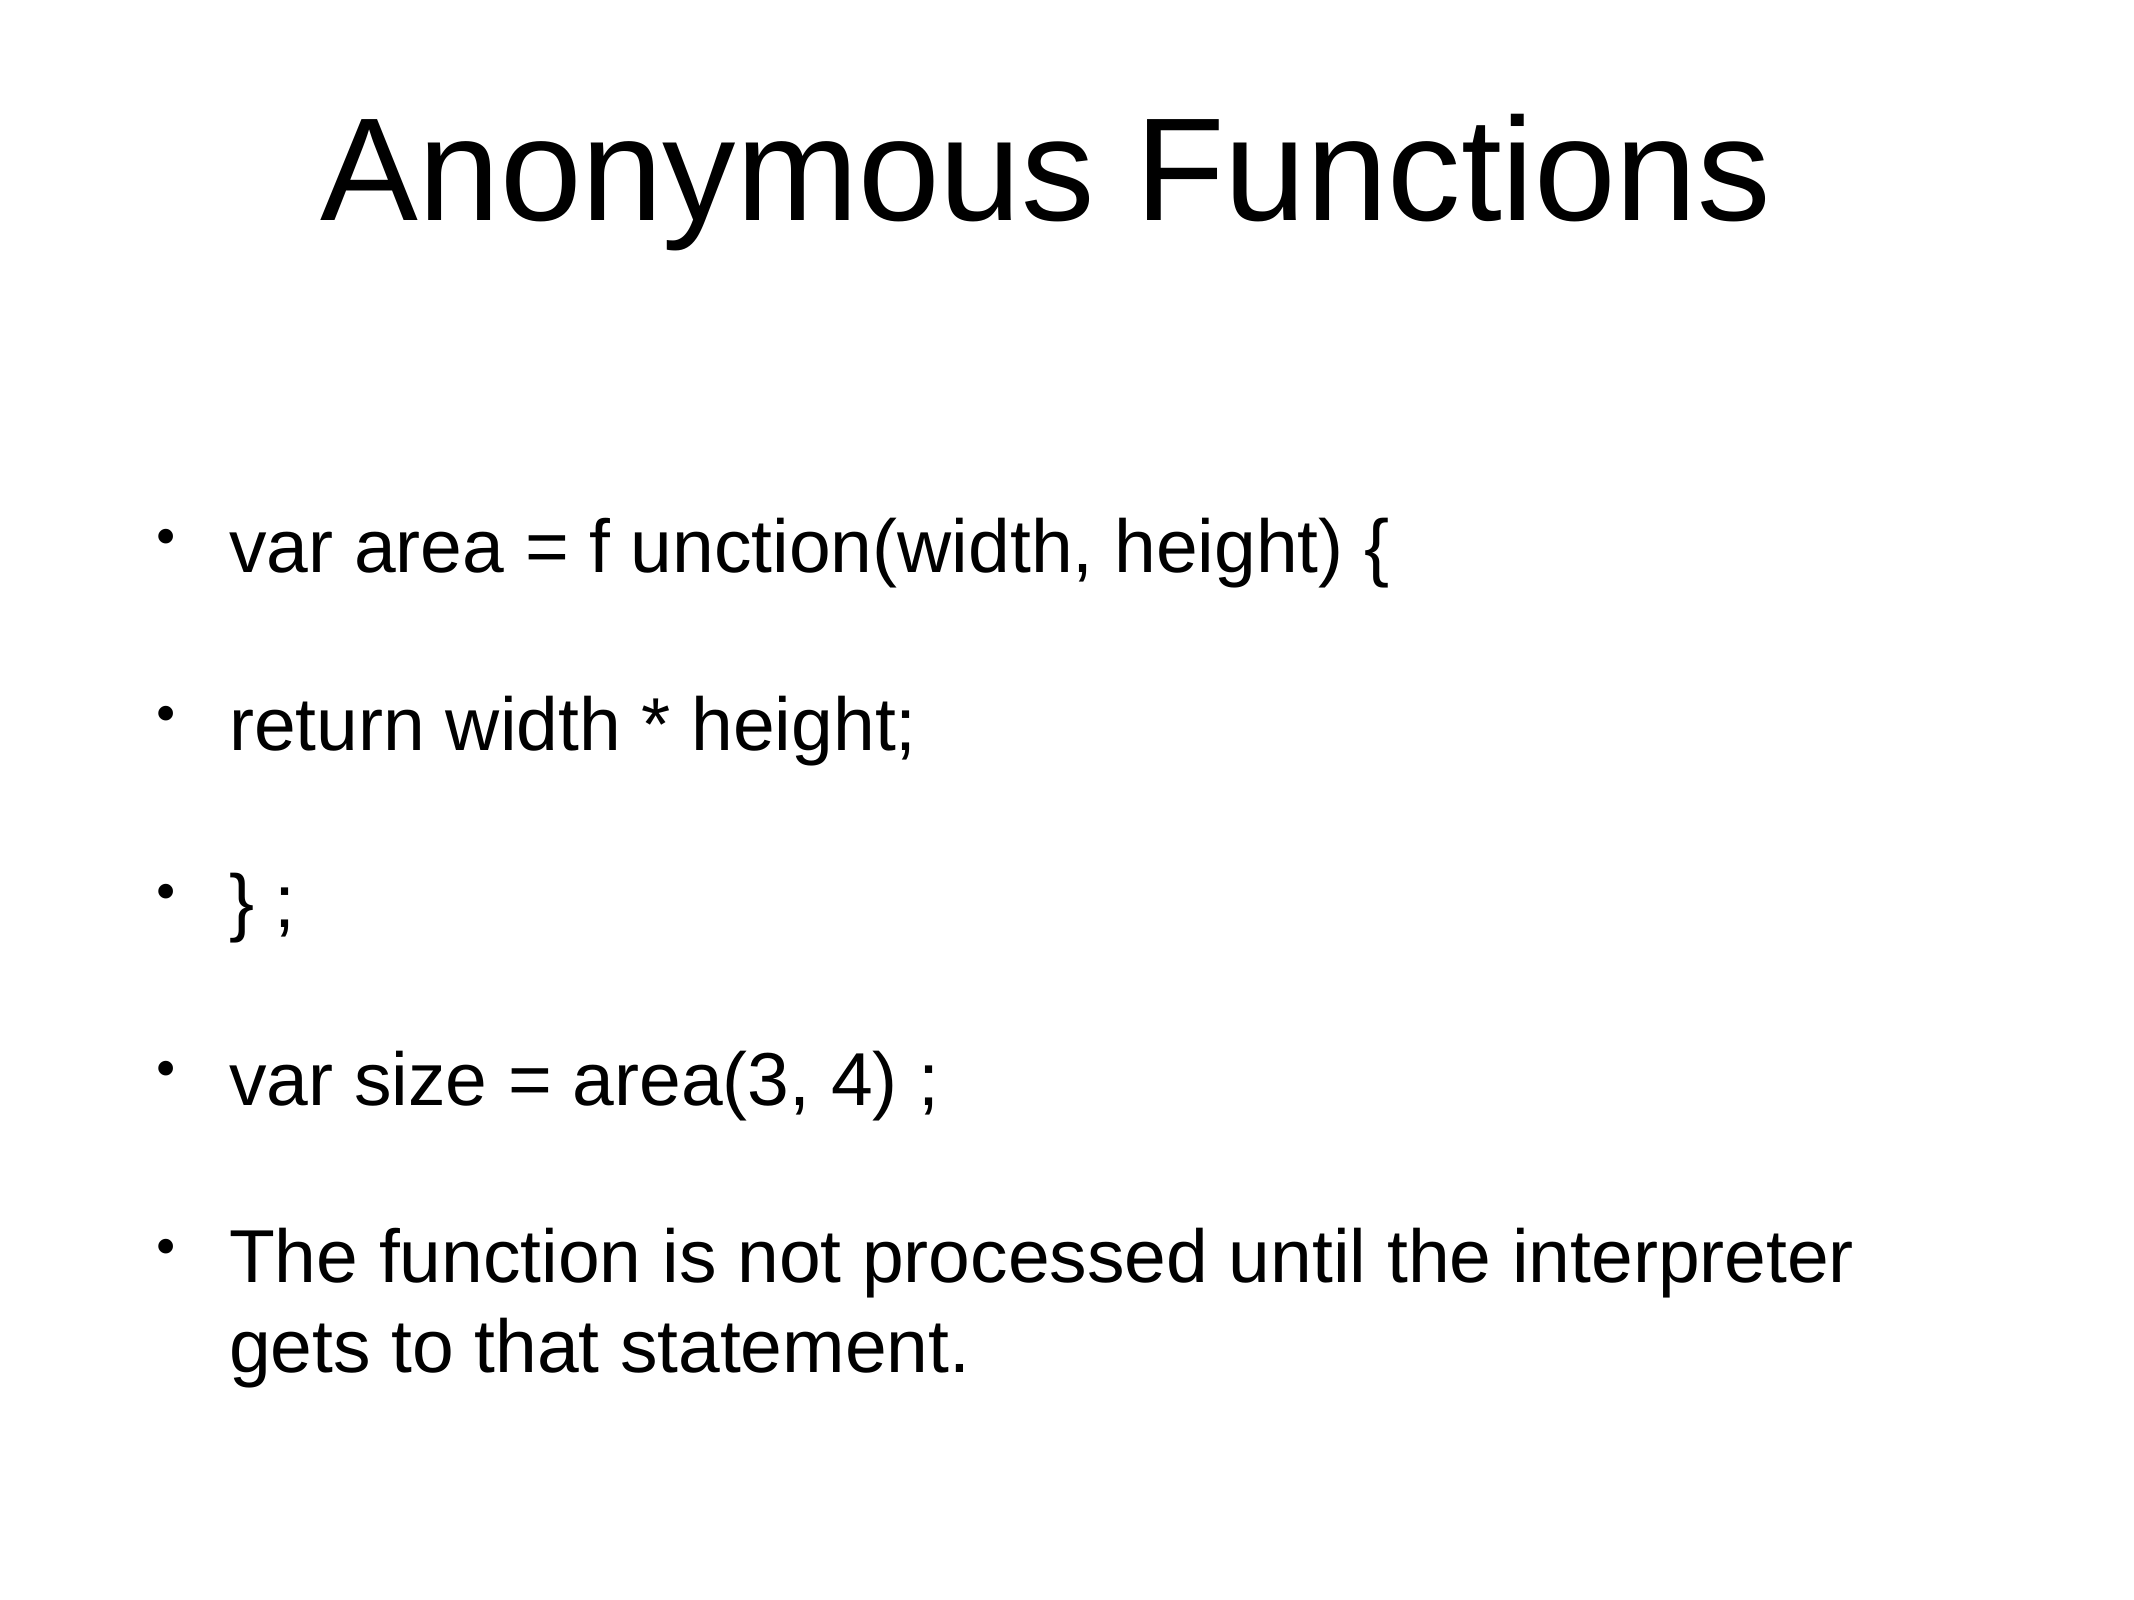

# Anonymous Functions
var area = f unction(width, height) {
return width * height;
} ;
var size = area(3, 4) ;
The function is not processed until the interpreter gets to that statement.